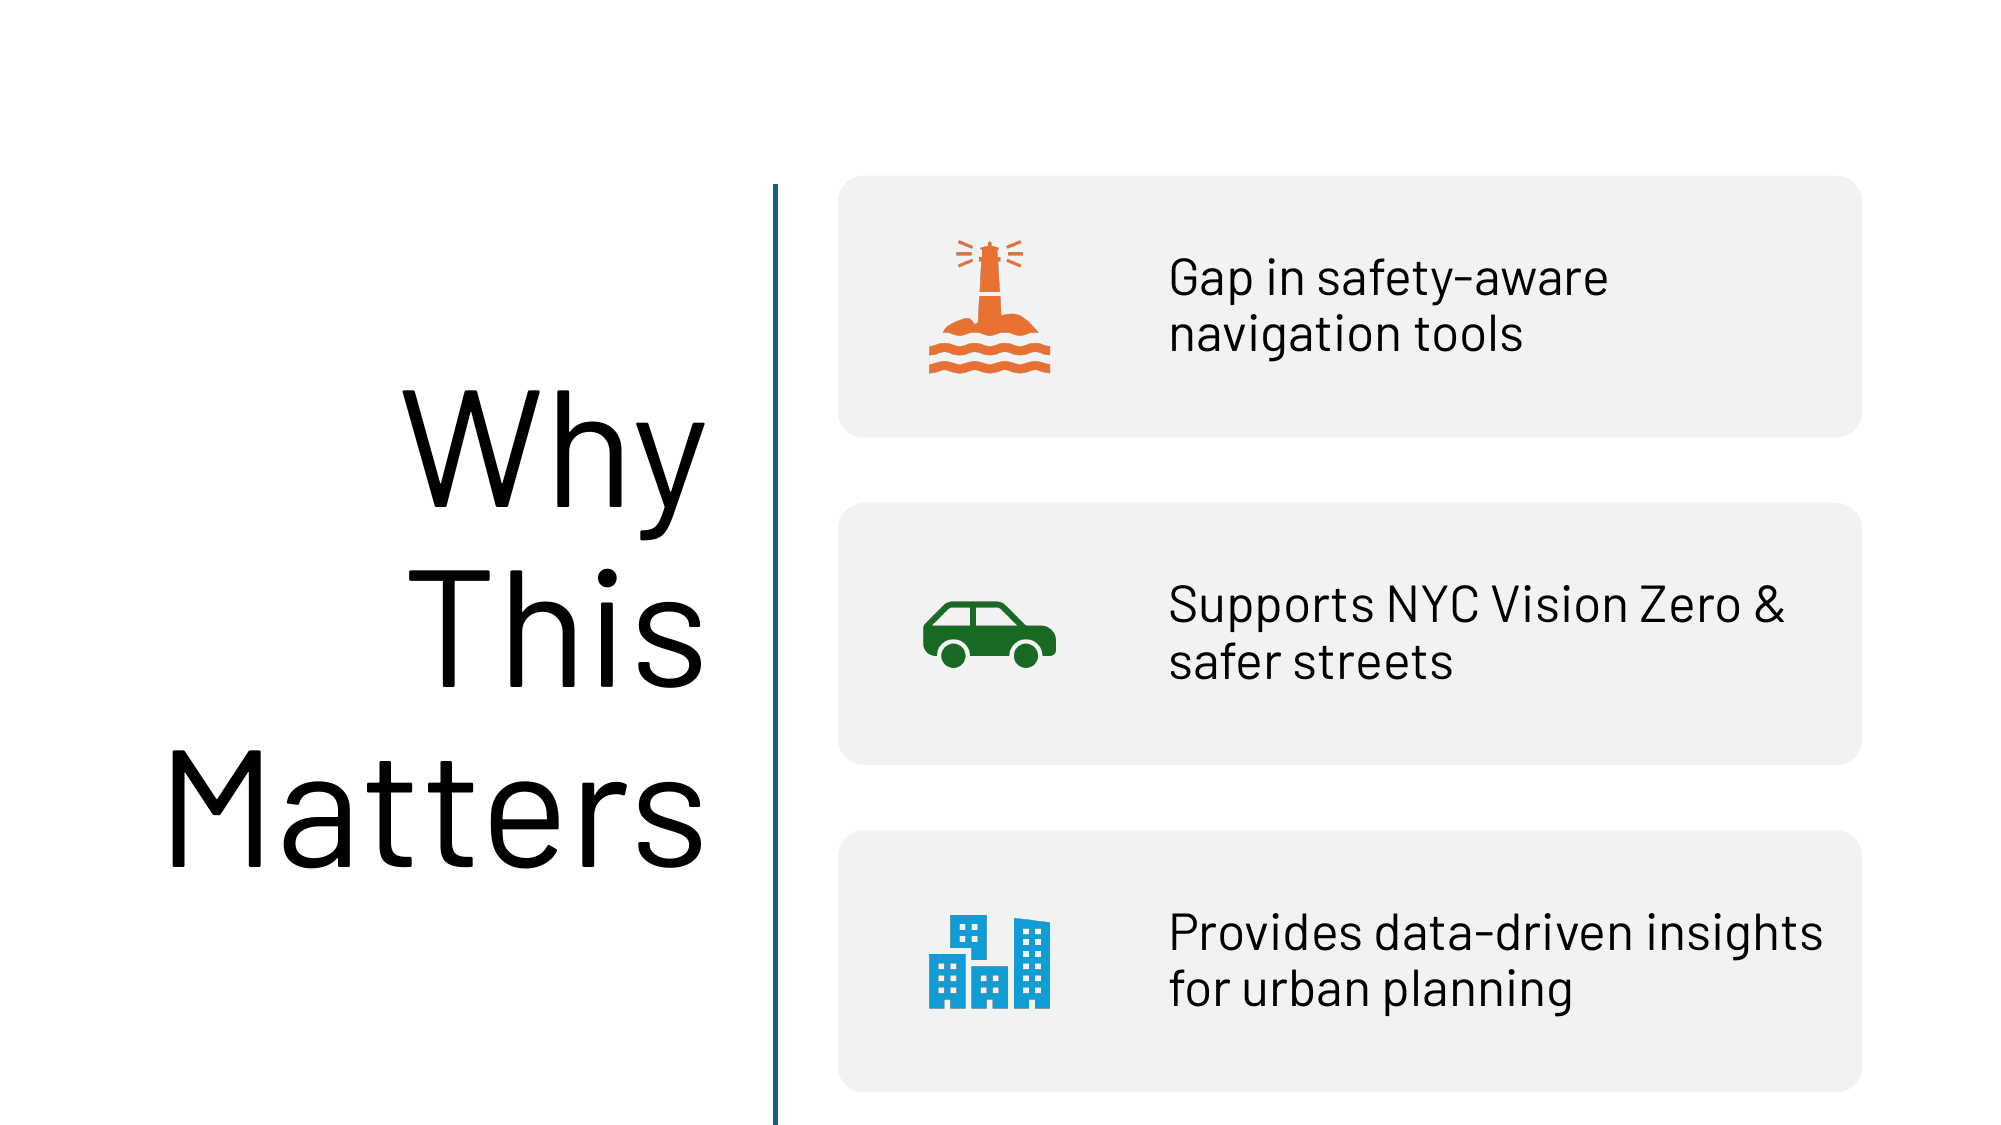

# Why This Matters
Gap in safety-aware navigation tools
Supports NYC Vision Zero & safer streets
Provides data-driven insights for urban planning